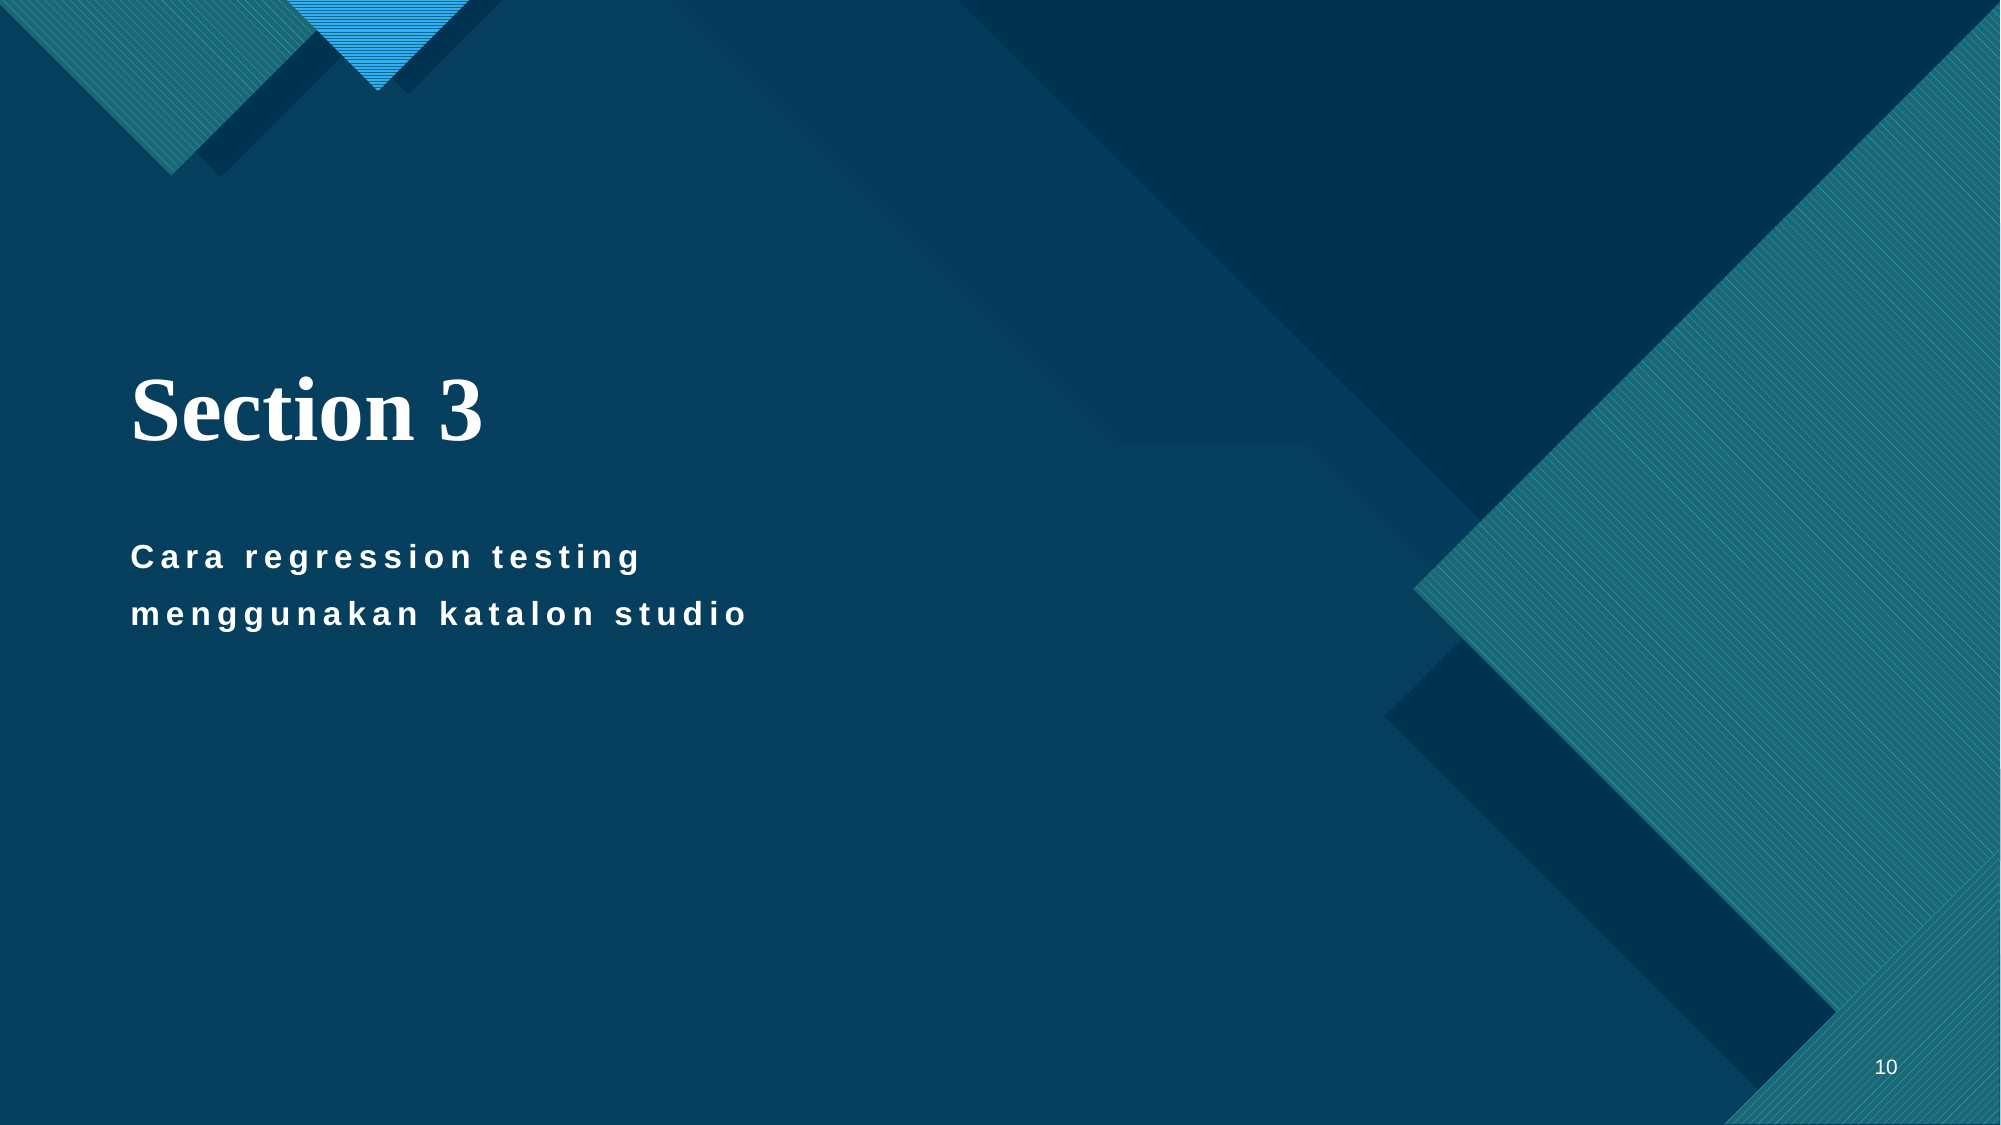

# Section 3
Cara regression testing
menggunakan katalon studio
10